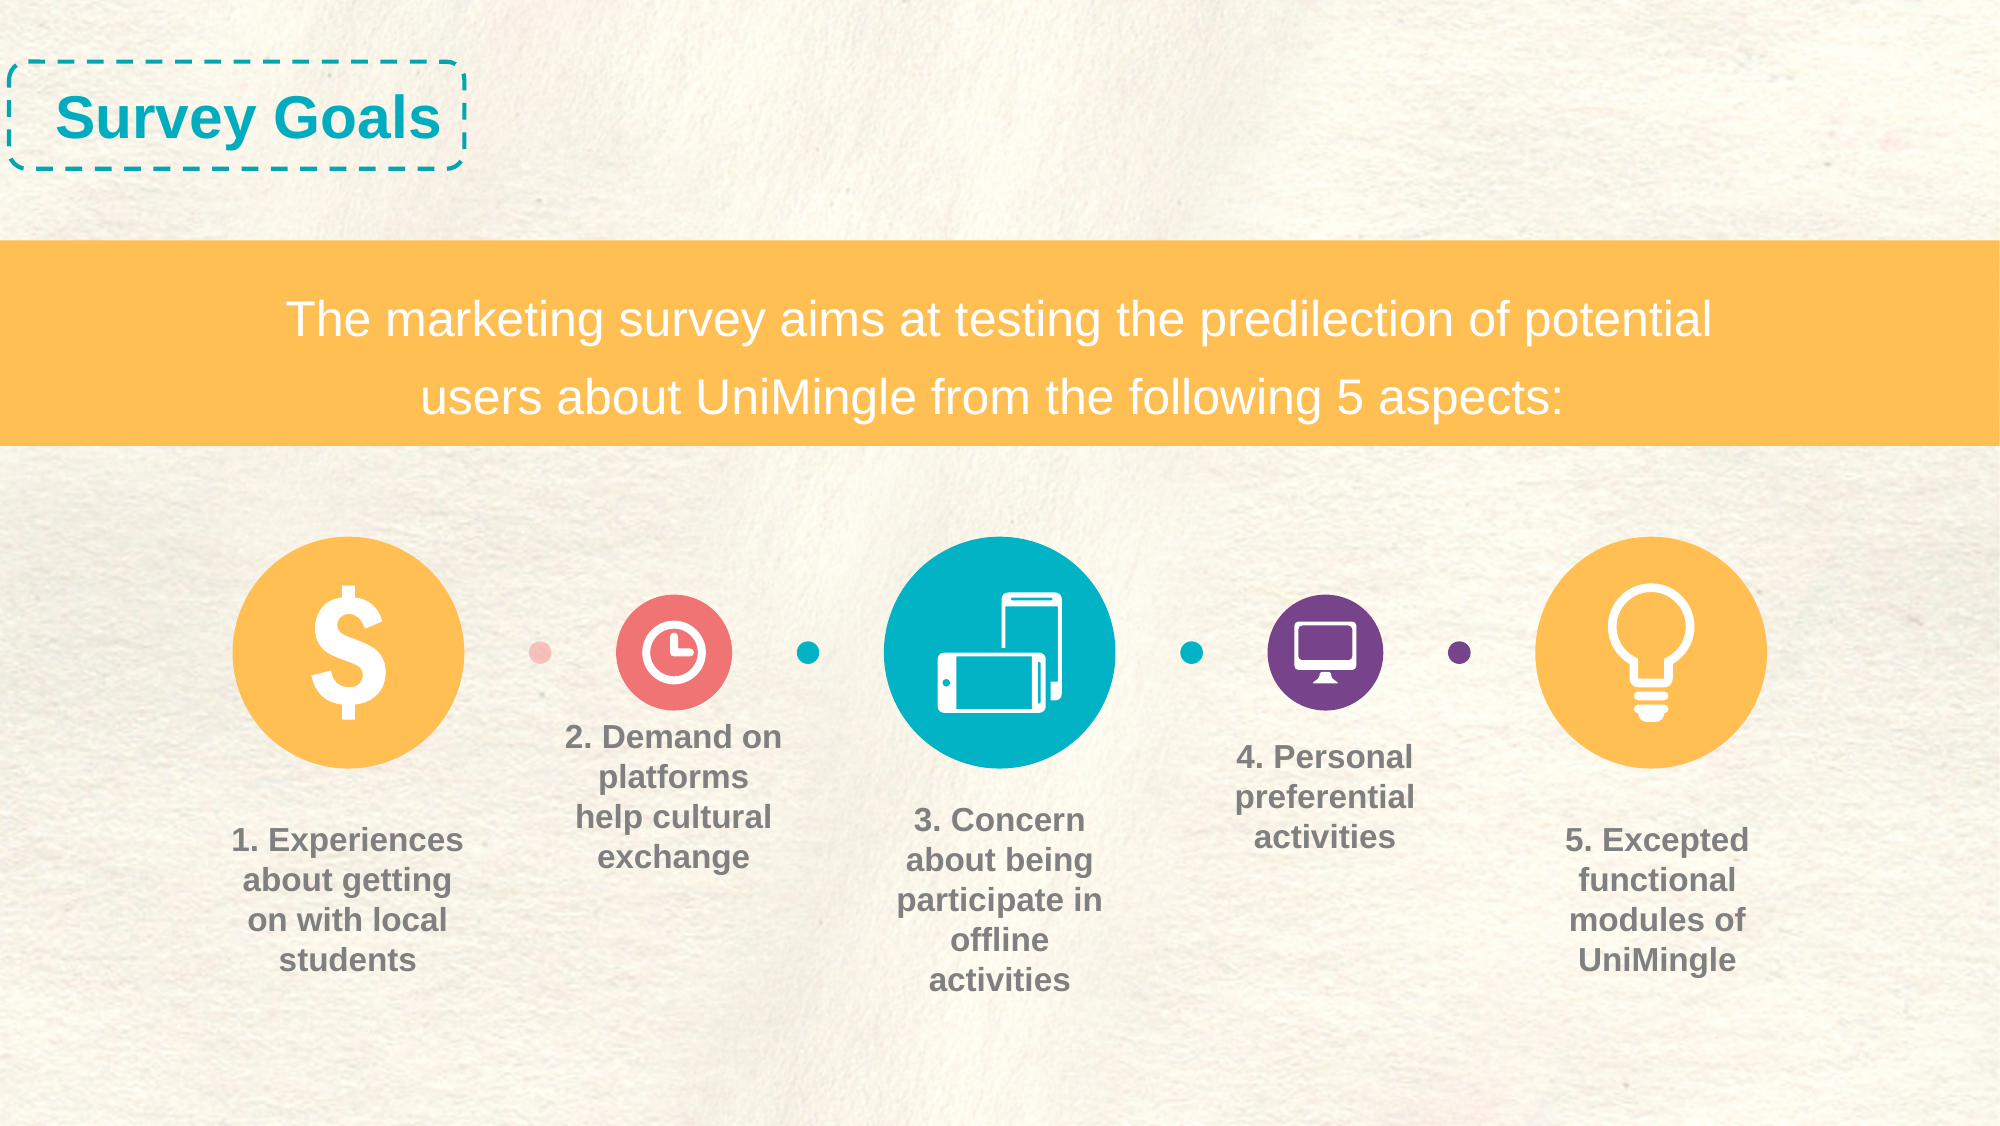

Survey Goals

The marketing survey aims at testing the predilection of potential users about UniMingle from the following 5 aspects:

2. Demand on platforms help cultural exchange

4. Personal preferential
activities

3. Concern about being participate in offline activities
1. Experiences about getting on with local students
5. Excepted functional modules of UniMingle